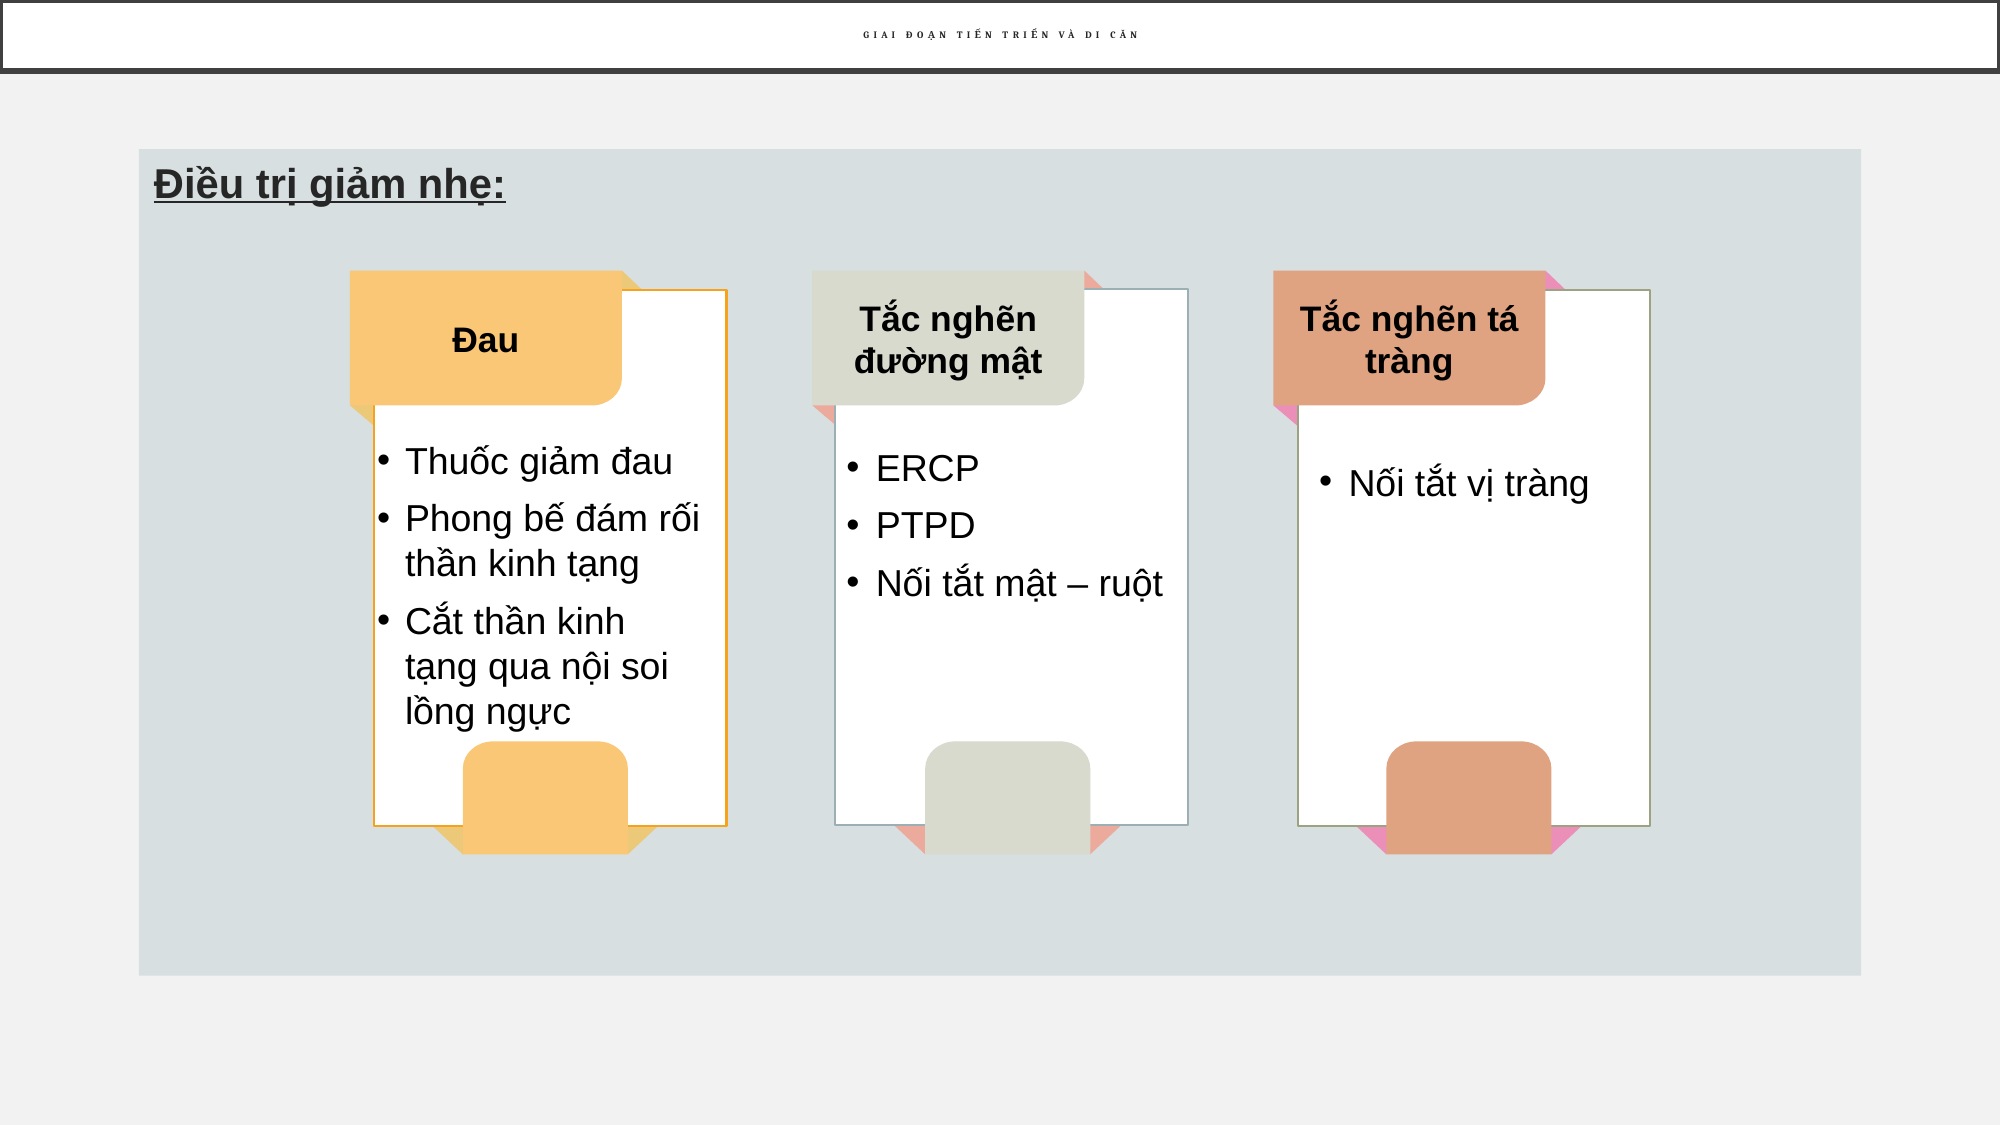

# Giai đoạn tiến triển và di căn
Điều trị giảm nhẹ:

Đau

Tắc nghẽn đường mật

ERCP
PTPD
Nối tắt mật – ruột

Tắc nghẽn tá tràng

Nối tắt vị tràng

Thuốc giảm đau
Phong bế đám rối thần kinh tạng
Cắt thần kinh tạng qua nội soi lồng ngực